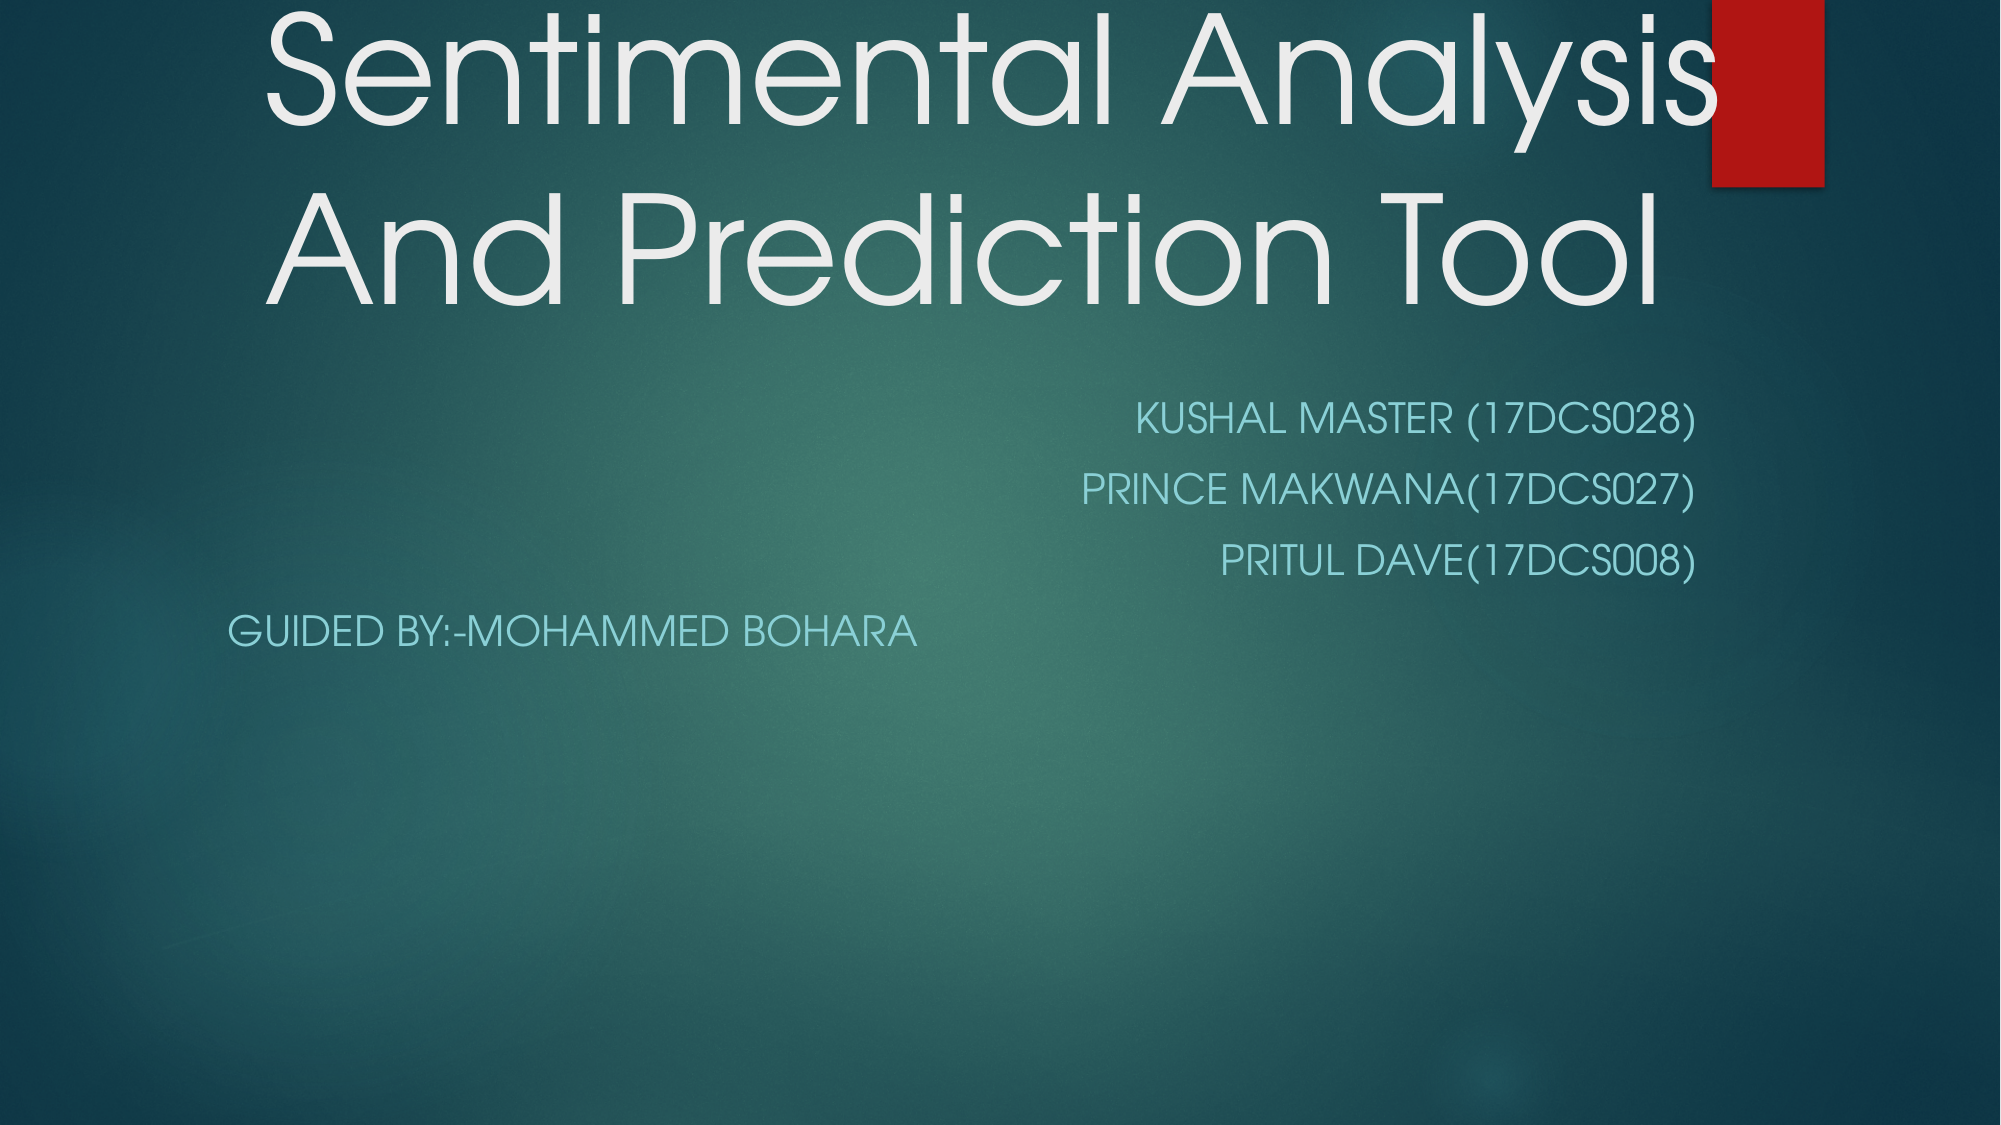

# Sentimental Analysis And Prediction Tool
Kushal Master (17dcs028)
 Prince Makwana(17dcs027)
 Pritul Dave(17dcs008)
Guided by:-Mohammed bohara